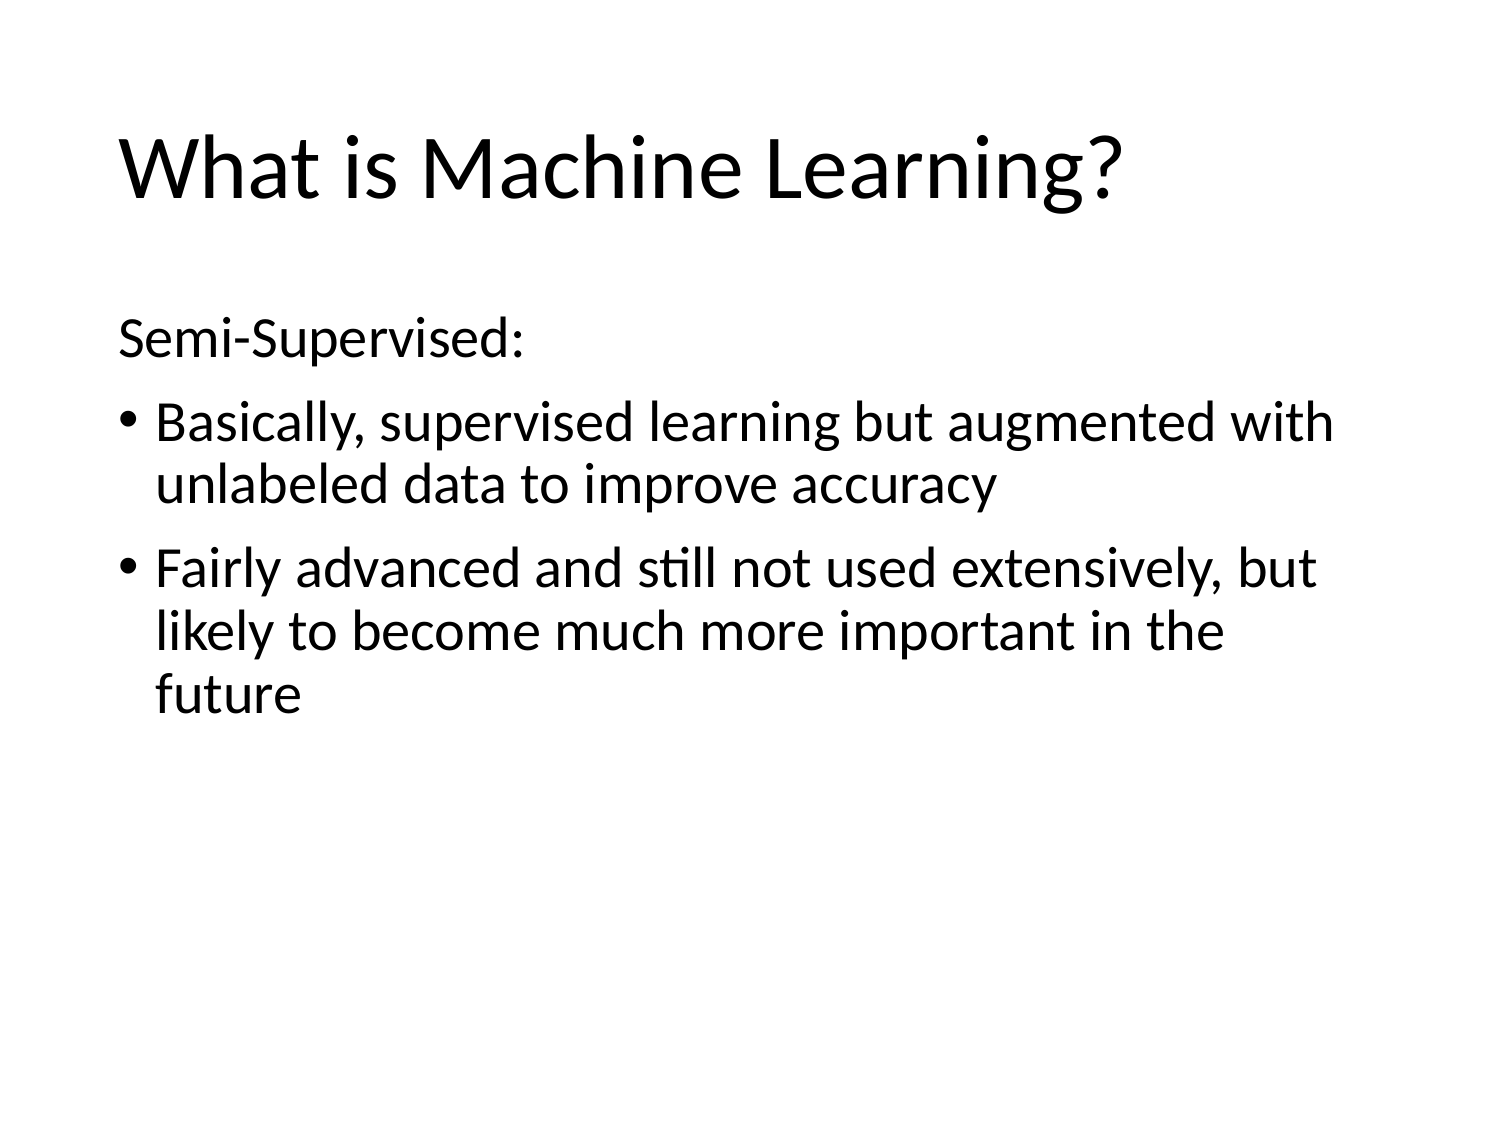

# What is Machine Learning?
Semi-Supervised:
Basically, supervised learning but augmented with unlabeled data to improve accuracy
Fairly advanced and still not used extensively, but likely to become much more important in the future